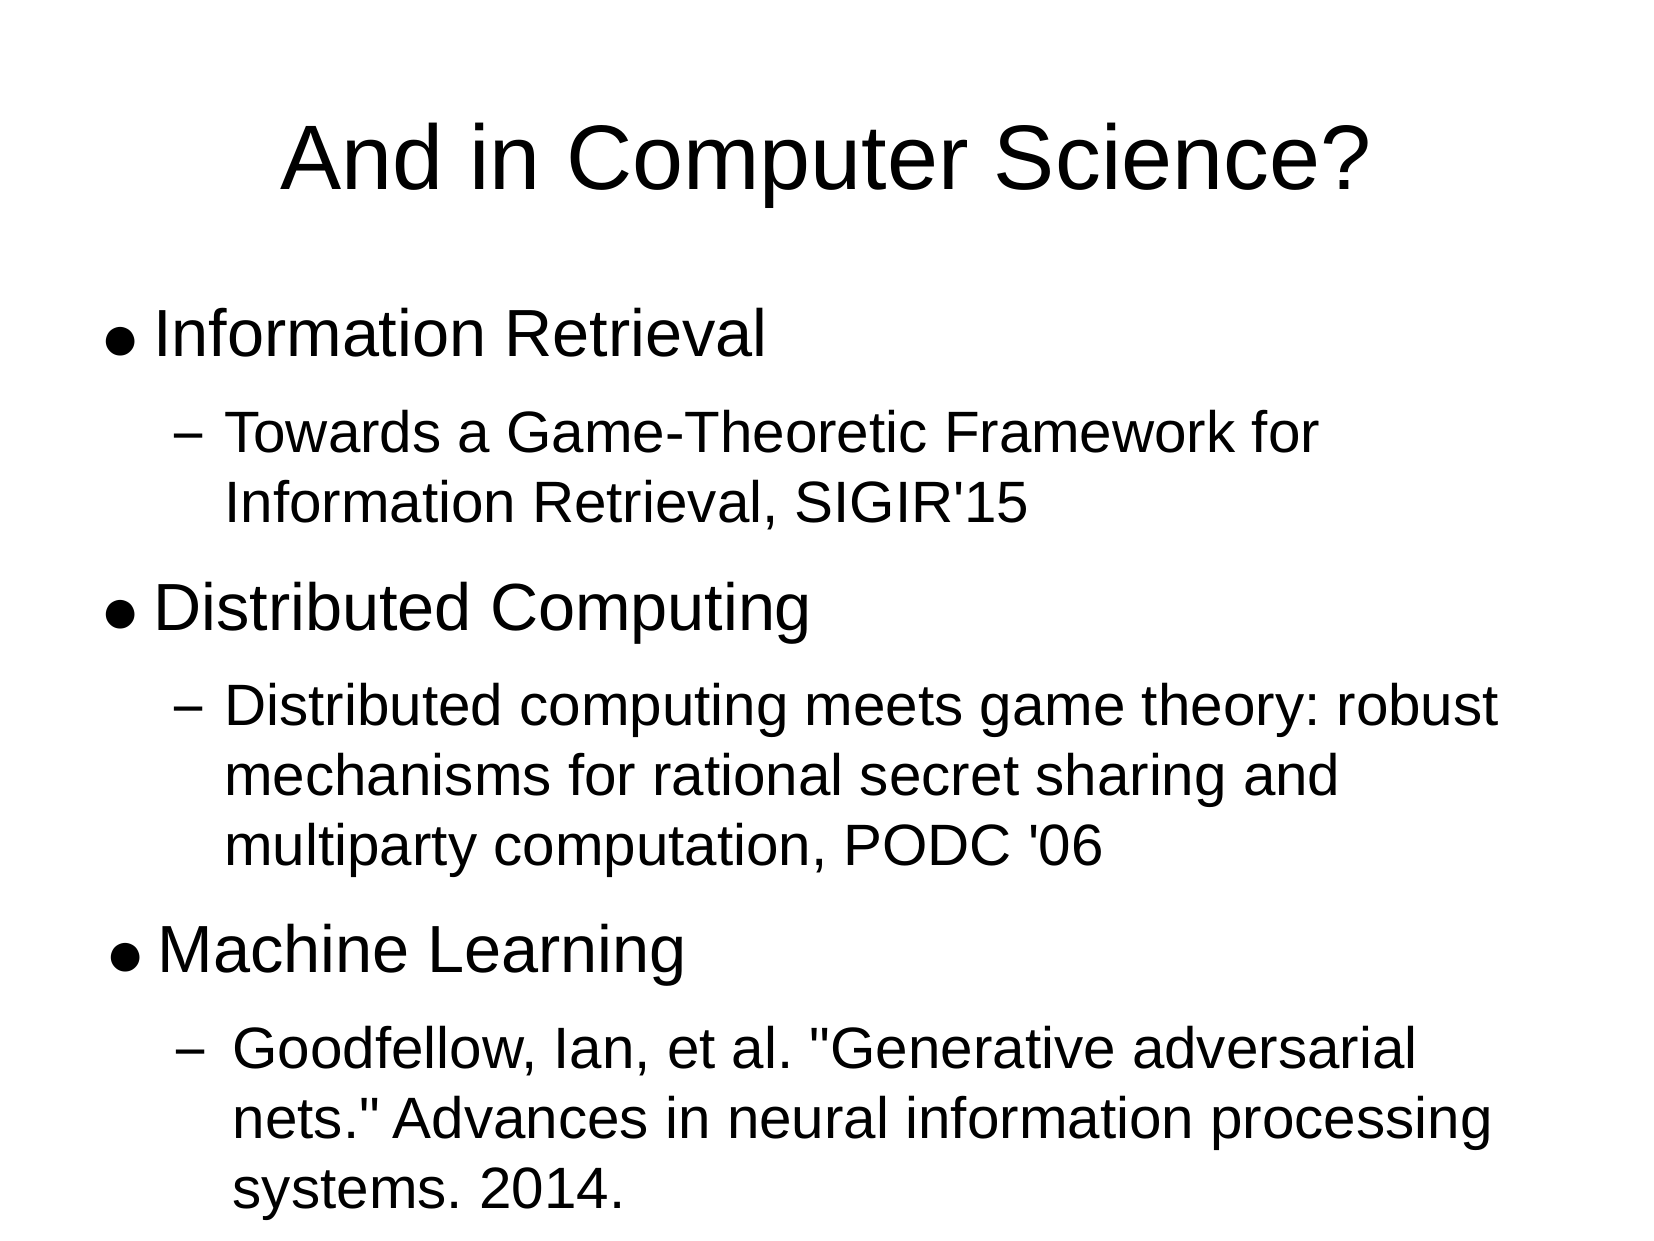

And in Computer Science?
Information Retrieval
Towards a Game-Theoretic Framework for Information Retrieval, SIGIR'15
Distributed Computing
Distributed computing meets game theory: robust mechanisms for rational secret sharing and multiparty computation, PODC '06
Machine Learning
Goodfellow, Ian, et al. "Generative adversarial nets." Advances in neural information processing systems. 2014.